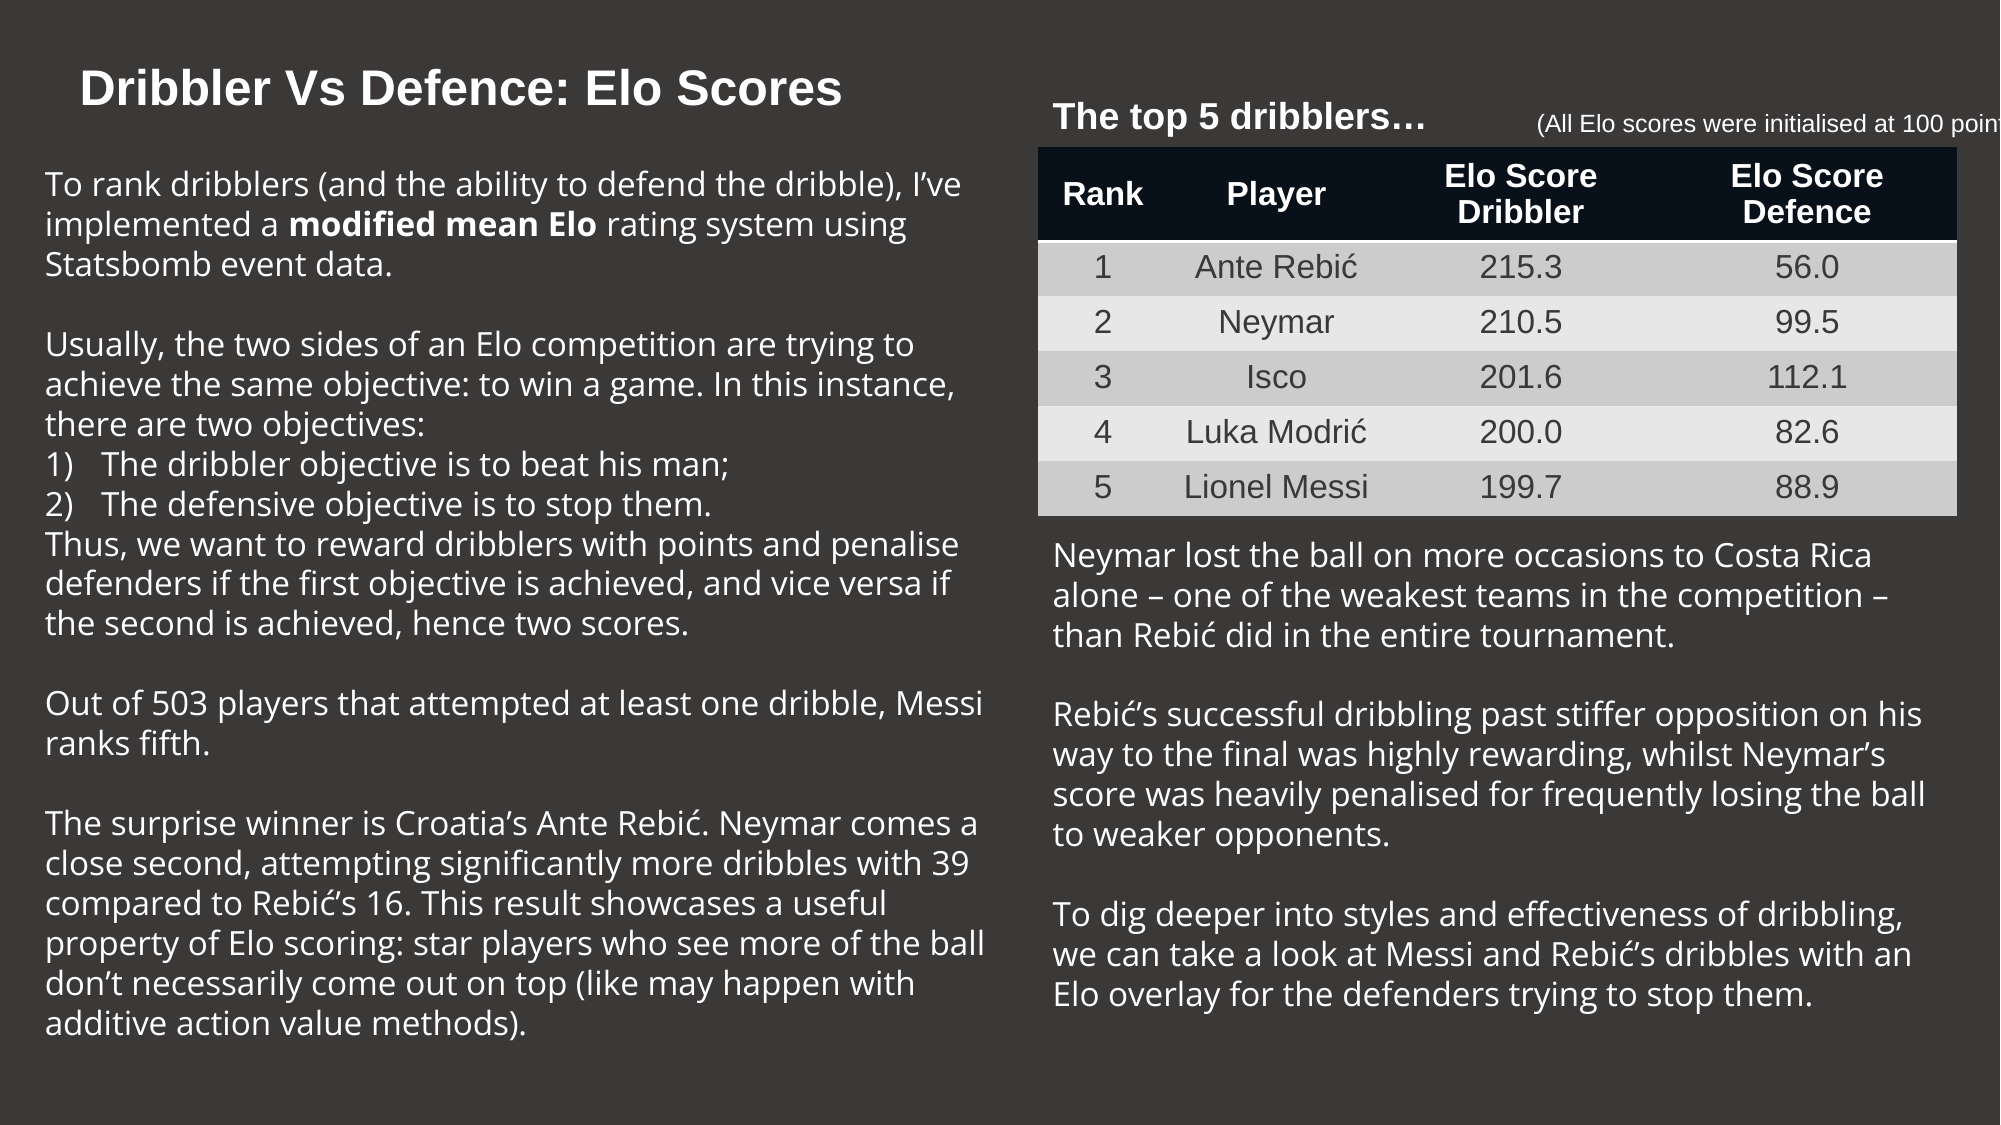

Dribbler Vs Defence: Elo Scores
The top 5 dribblers…
(All Elo scores were initialised at 100 points)
| Rank | Player | Elo Score Dribbler | Elo Score Defence |
| --- | --- | --- | --- |
| 1 | Ante Rebić | 215.3 | 56.0 |
| 2 | Neymar | 210.5 | 99.5 |
| 3 | Isco | 201.6 | 112.1 |
| 4 | Luka Modrić | 200.0 | 82.6 |
| 5 | Lionel Messi | 199.7 | 88.9 |
To rank dribblers (and the ability to defend the dribble), I’ve implemented a modified mean Elo rating system using Statsbomb event data.

Usually, the two sides of an Elo competition are trying to achieve the same objective: to win a game. In this instance, there are two objectives:
The dribbler objective is to beat his man;
The defensive objective is to stop them.
Thus, we want to reward dribblers with points and penalise defenders if the first objective is achieved, and vice versa if the second is achieved, hence two scores.

Out of 503 players that attempted at least one dribble, Messi ranks fifth.

The surprise winner is Croatia’s Ante Rebić. Neymar comes a close second, attempting significantly more dribbles with 39 compared to Rebić’s 16. This result showcases a useful property of Elo scoring: star players who see more of the ball don’t necessarily come out on top (like may happen with additive action value methods).

Neymar lost the ball on more occasions to Costa Rica alone – one of the weakest teams in the competition – than Rebić did in the entire tournament.

Rebić’s successful dribbling past stiffer opposition on his way to the final was highly rewarding, whilst Neymar’s score was heavily penalised for frequently losing the ball to weaker opponents.

To dig deeper into styles and effectiveness of dribbling, we can take a look at Messi and Rebić’s dribbles with an Elo overlay for the defenders trying to stop them.